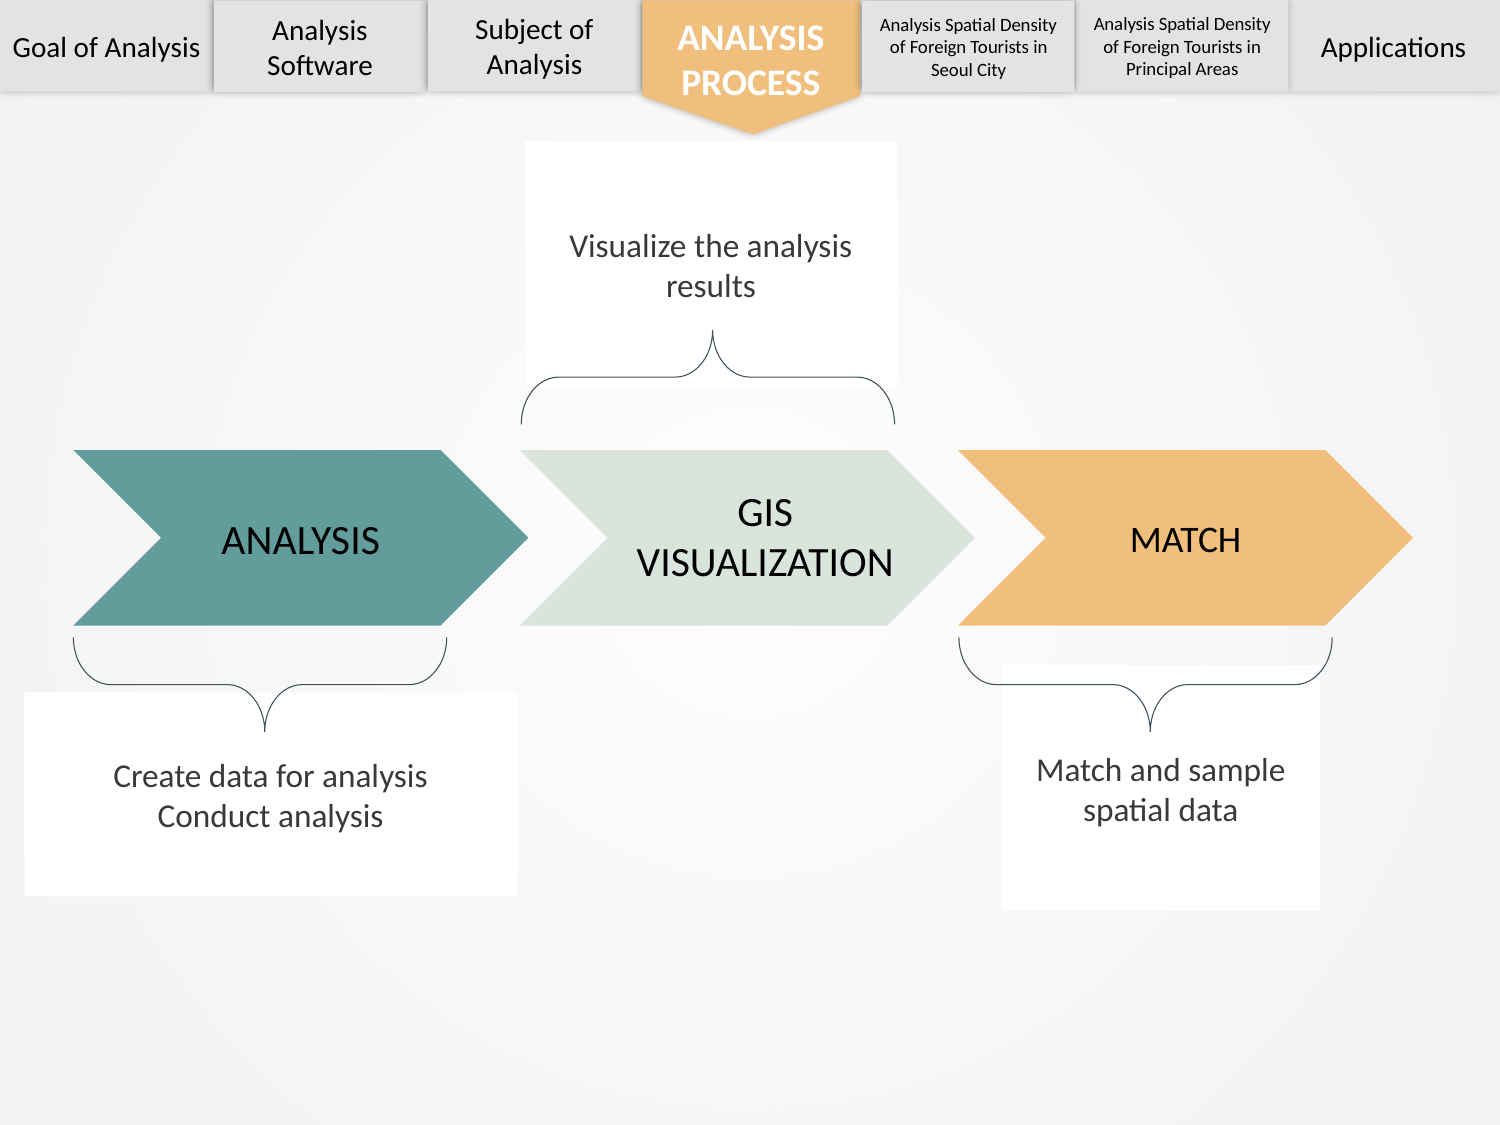

Subject of Analysis
Goal of Analysis
Analysis Spatial Density of Foreign Tourists in Principal Areas
Applications
Analysis Software

Analysis Spatial Density of Foreign Tourists in Seoul City
ANALYSIS PROCESS
Visualize the analysis results

ANALYSIS

MATCH
GIS
VISUALIZATION

Match and sample spatial data
Create data for analysis
Conduct analysis